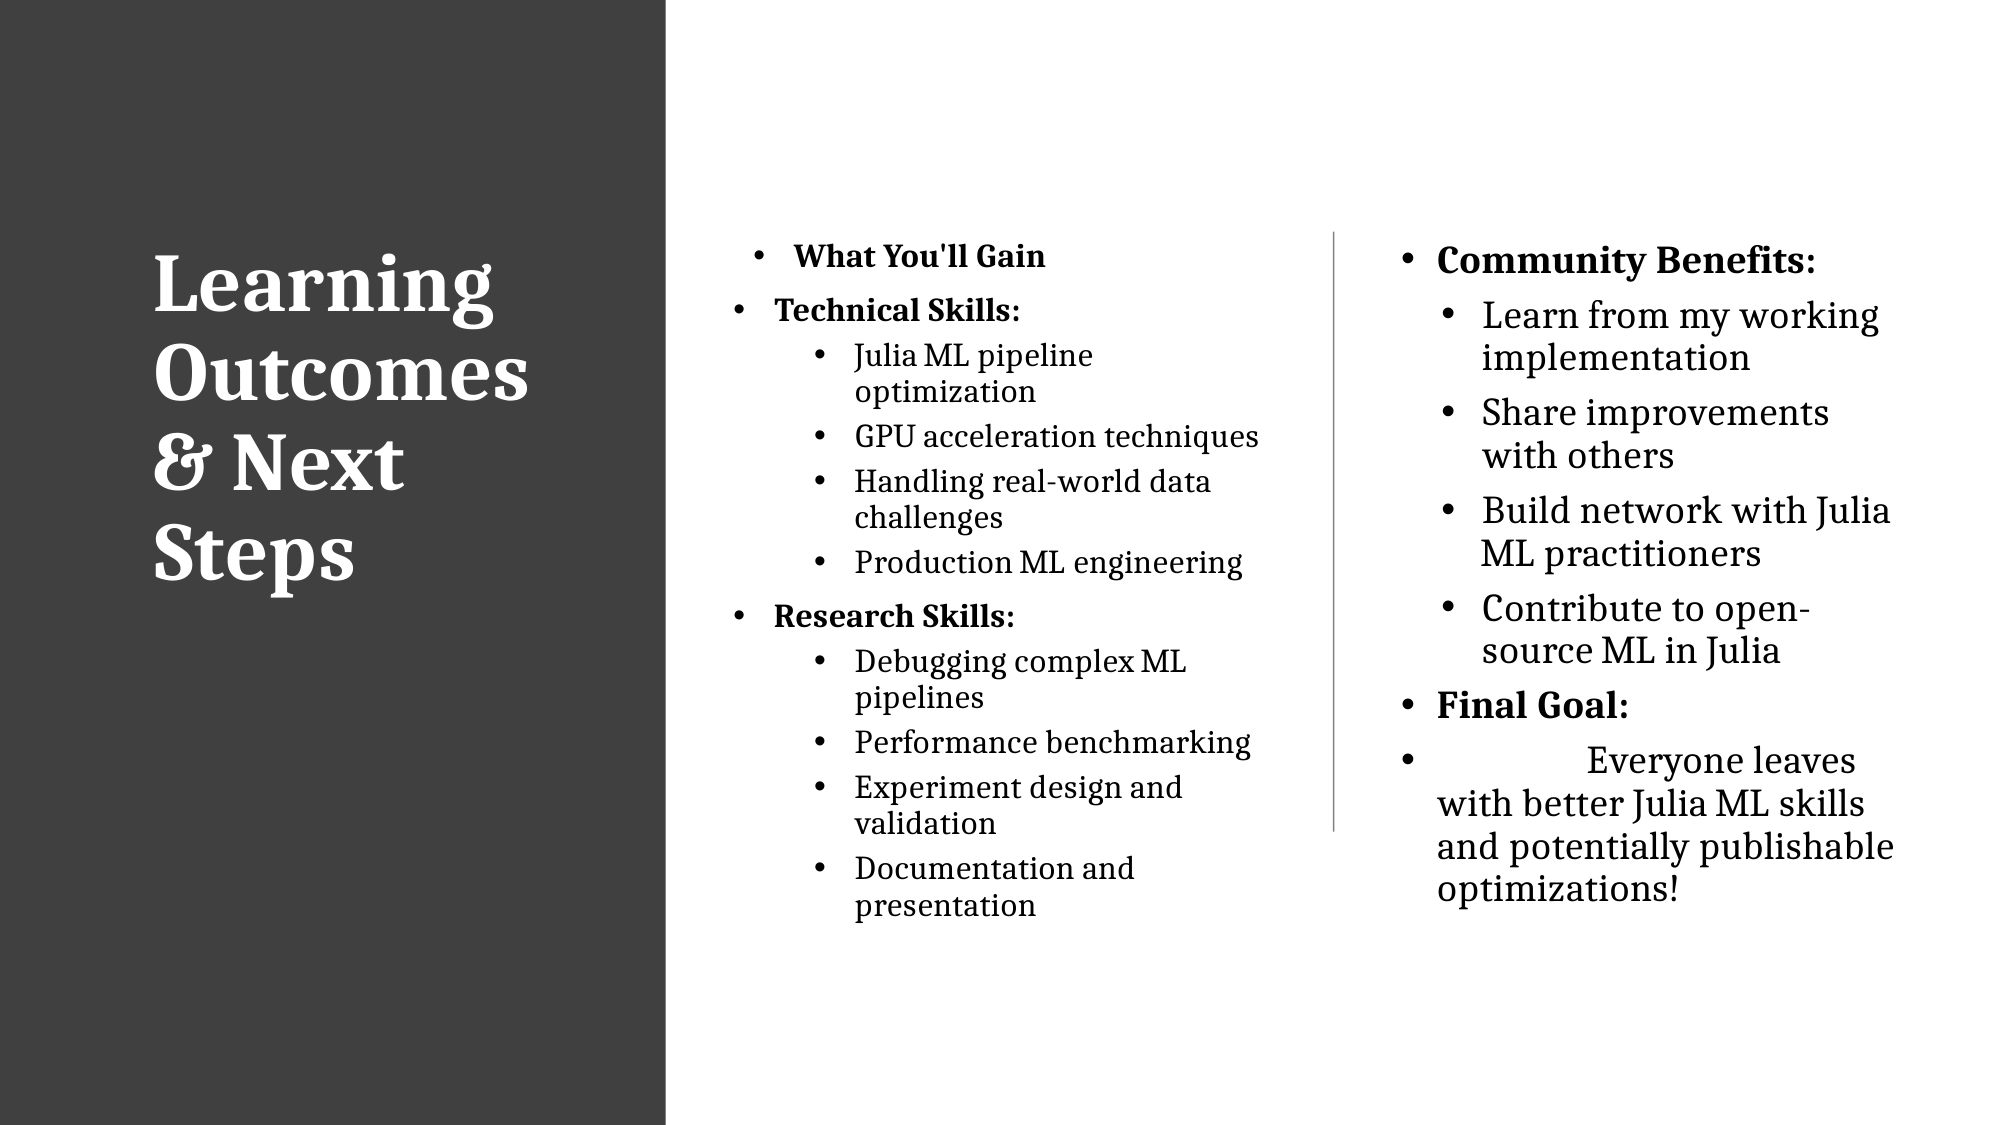

# Learning Outcomes & Next Steps
What You'll Gain
Technical Skills:
Julia ML pipeline optimization
GPU acceleration techniques
Handling real-world data challenges
Production ML engineering
Research Skills:
Debugging complex ML pipelines
Performance benchmarking
Experiment design and validation
Documentation and presentation

Community Benefits:
Learn from my working implementation
Share improvements with others
Build network with Julia ML practitioners
Contribute to open-source ML in Julia
Final Goal:
	Everyone leaves with better Julia ML skills and potentially publishable optimizations!